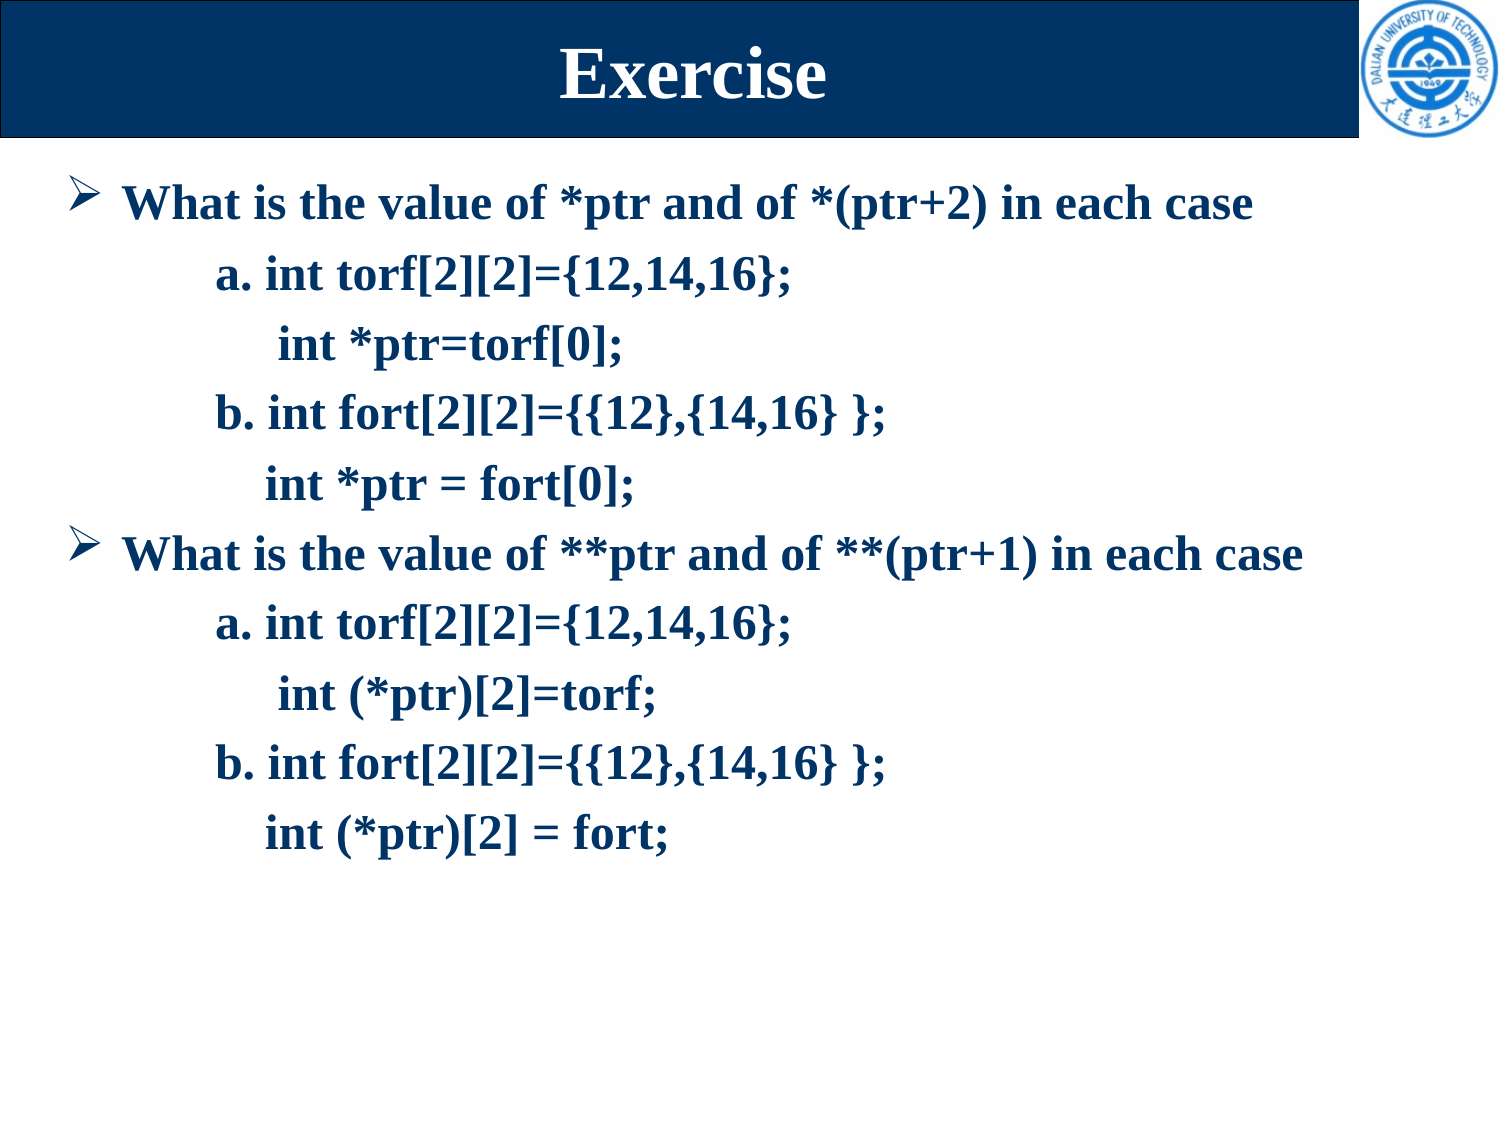

# Exercise
What is the value of *ptr and of *(ptr+2) in each case
	a. int torf[2][2]={12,14,16};
    	     int *ptr=torf[0];
	b. int fort[2][2]={{12},{14,16} };
    	    int *ptr = fort[0];
What is the value of **ptr and of **(ptr+1) in each case
	a. int torf[2][2]={12,14,16};
    	     int (*ptr)[2]=torf;
	b. int fort[2][2]={{12},{14,16} };
    	    int (*ptr)[2] = fort;